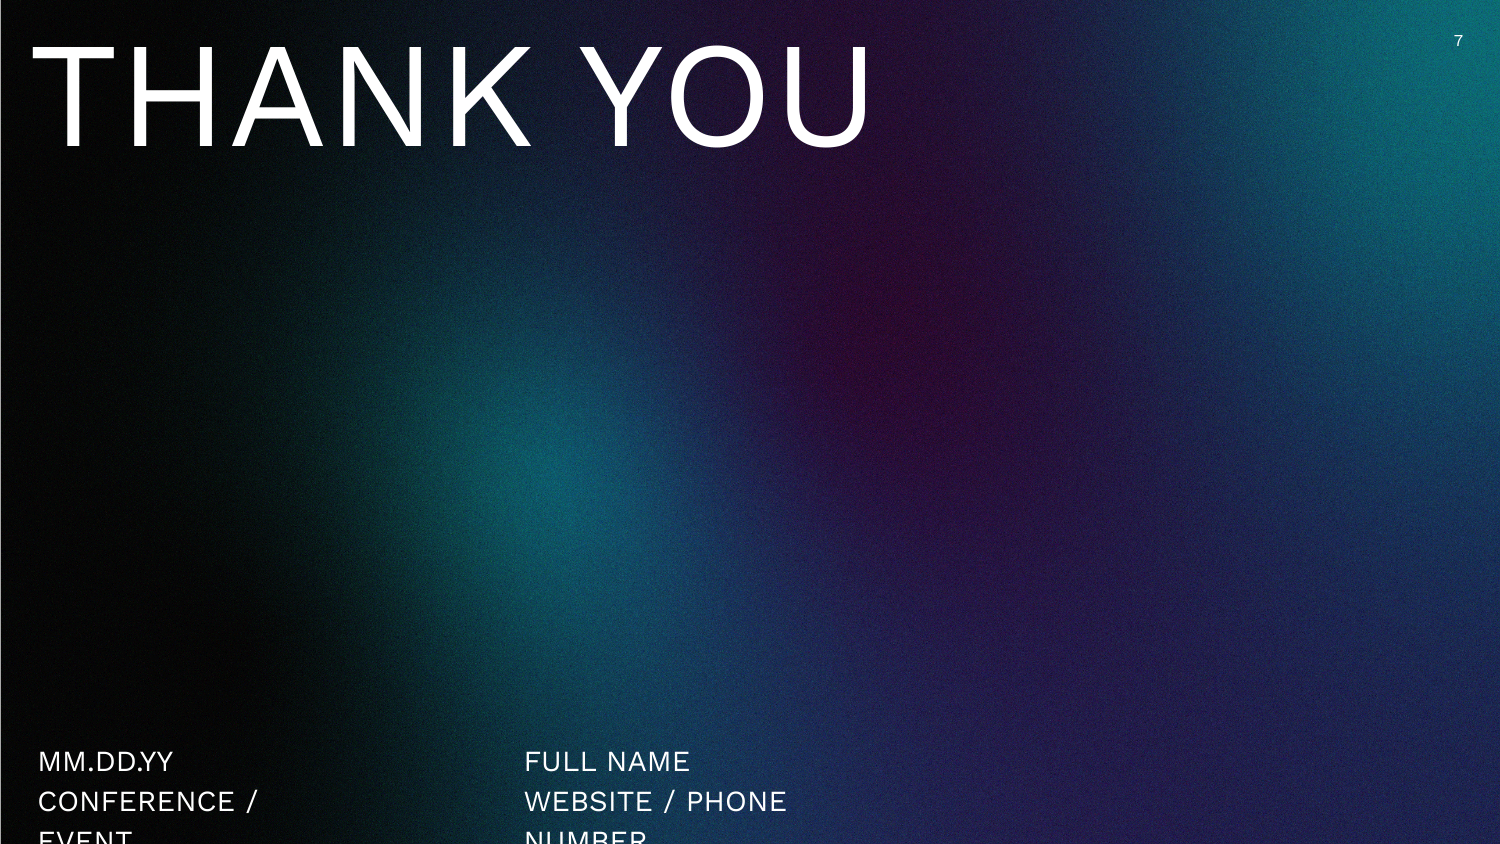

7
# THANK YOU
MM.DD.YY
CONFERENCE / EVENT PRESENTATION

FULL NAME
WEBSITE / PHONE NUMBER